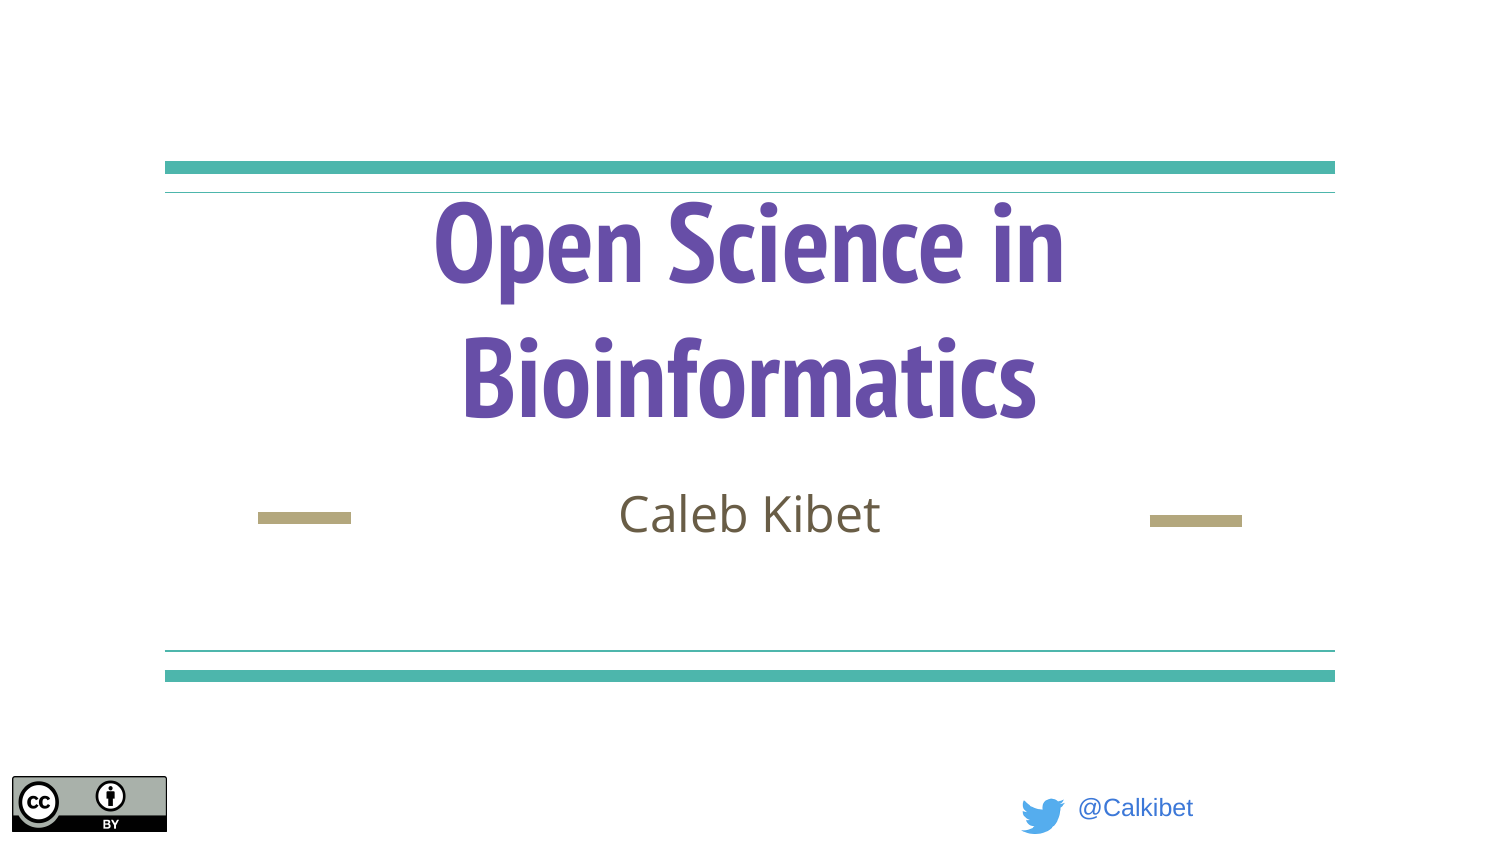

# Open Science in Bioinformatics
Caleb Kibet